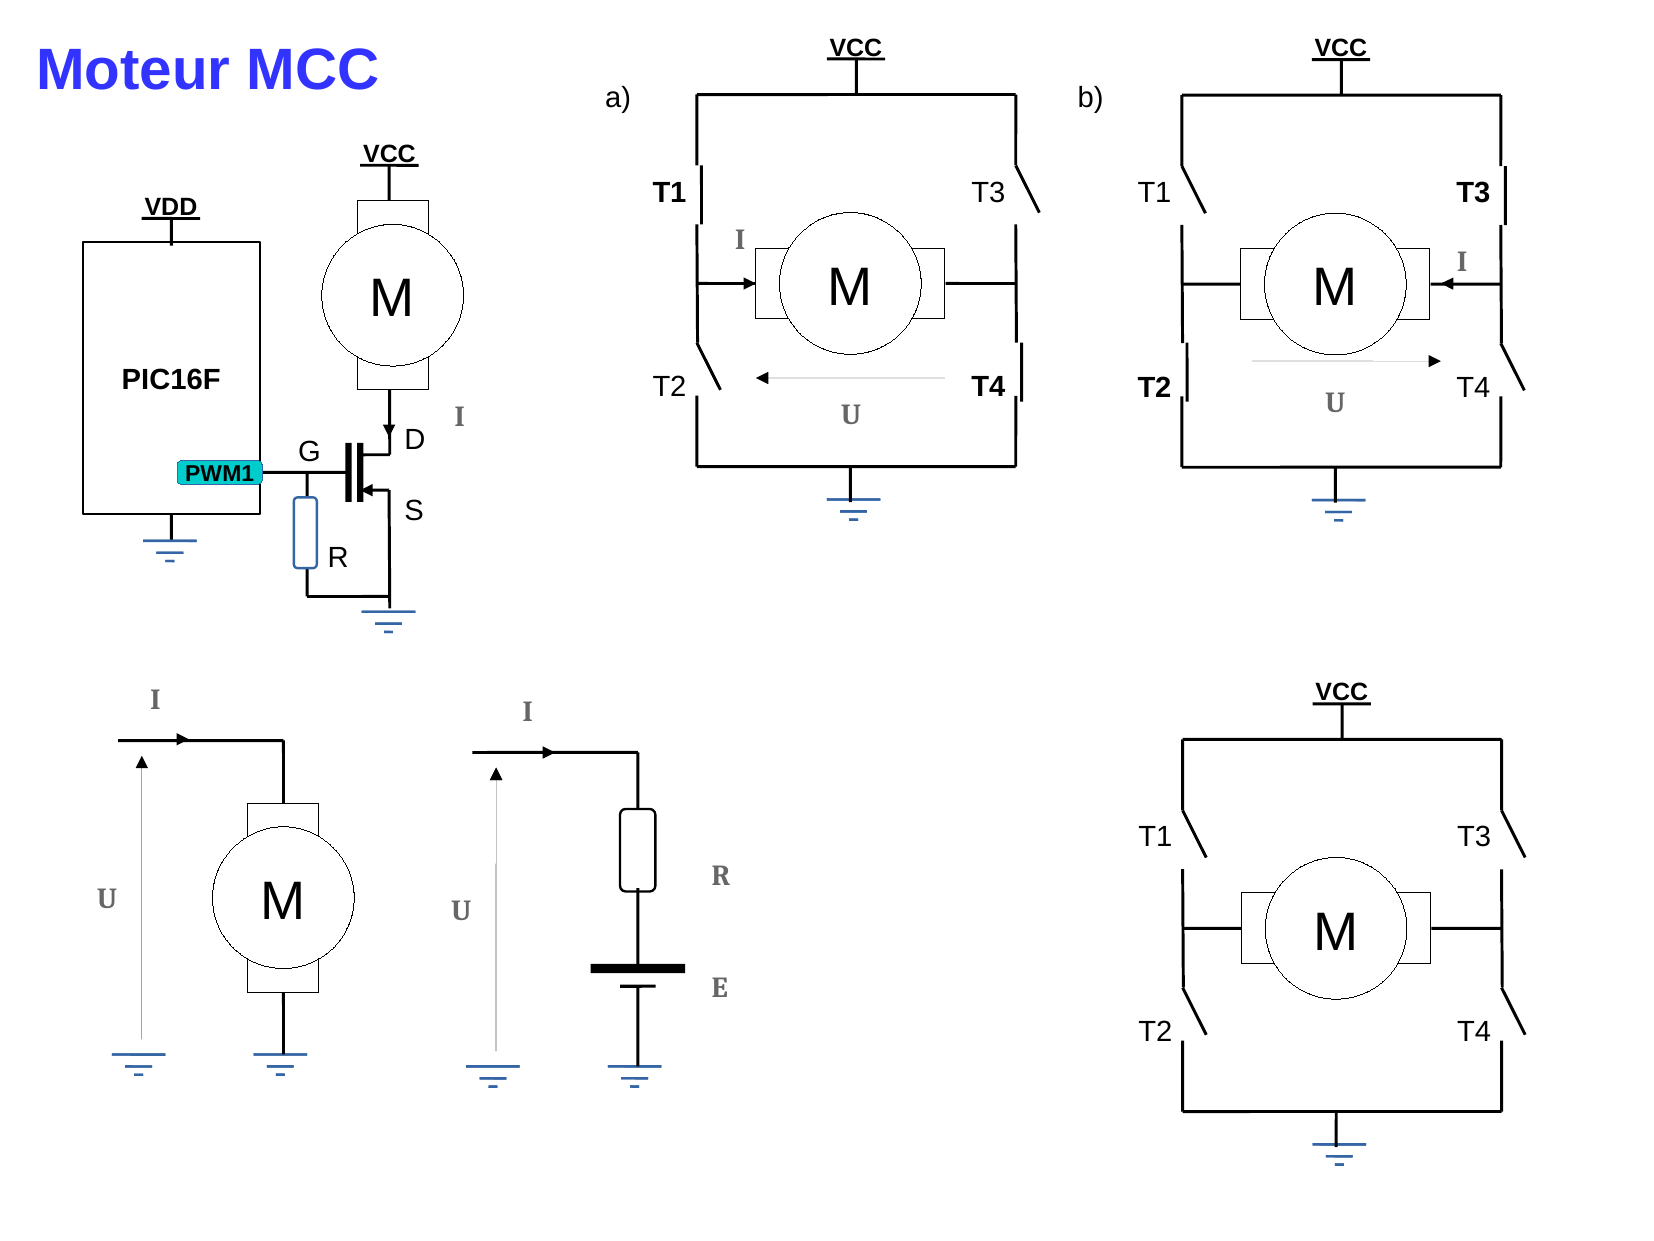

VCC
Moteur MCC
VCC

a)
b)

VCC

T1
T3
T1

T3

VDD

I
M
M

M

I
PIC16F

T2
T4
T2

T4
U

U
I

D
G

PWM1

S

R

VCC
I
I

T1

T3
M
R
M

U
U

E

T2
T4